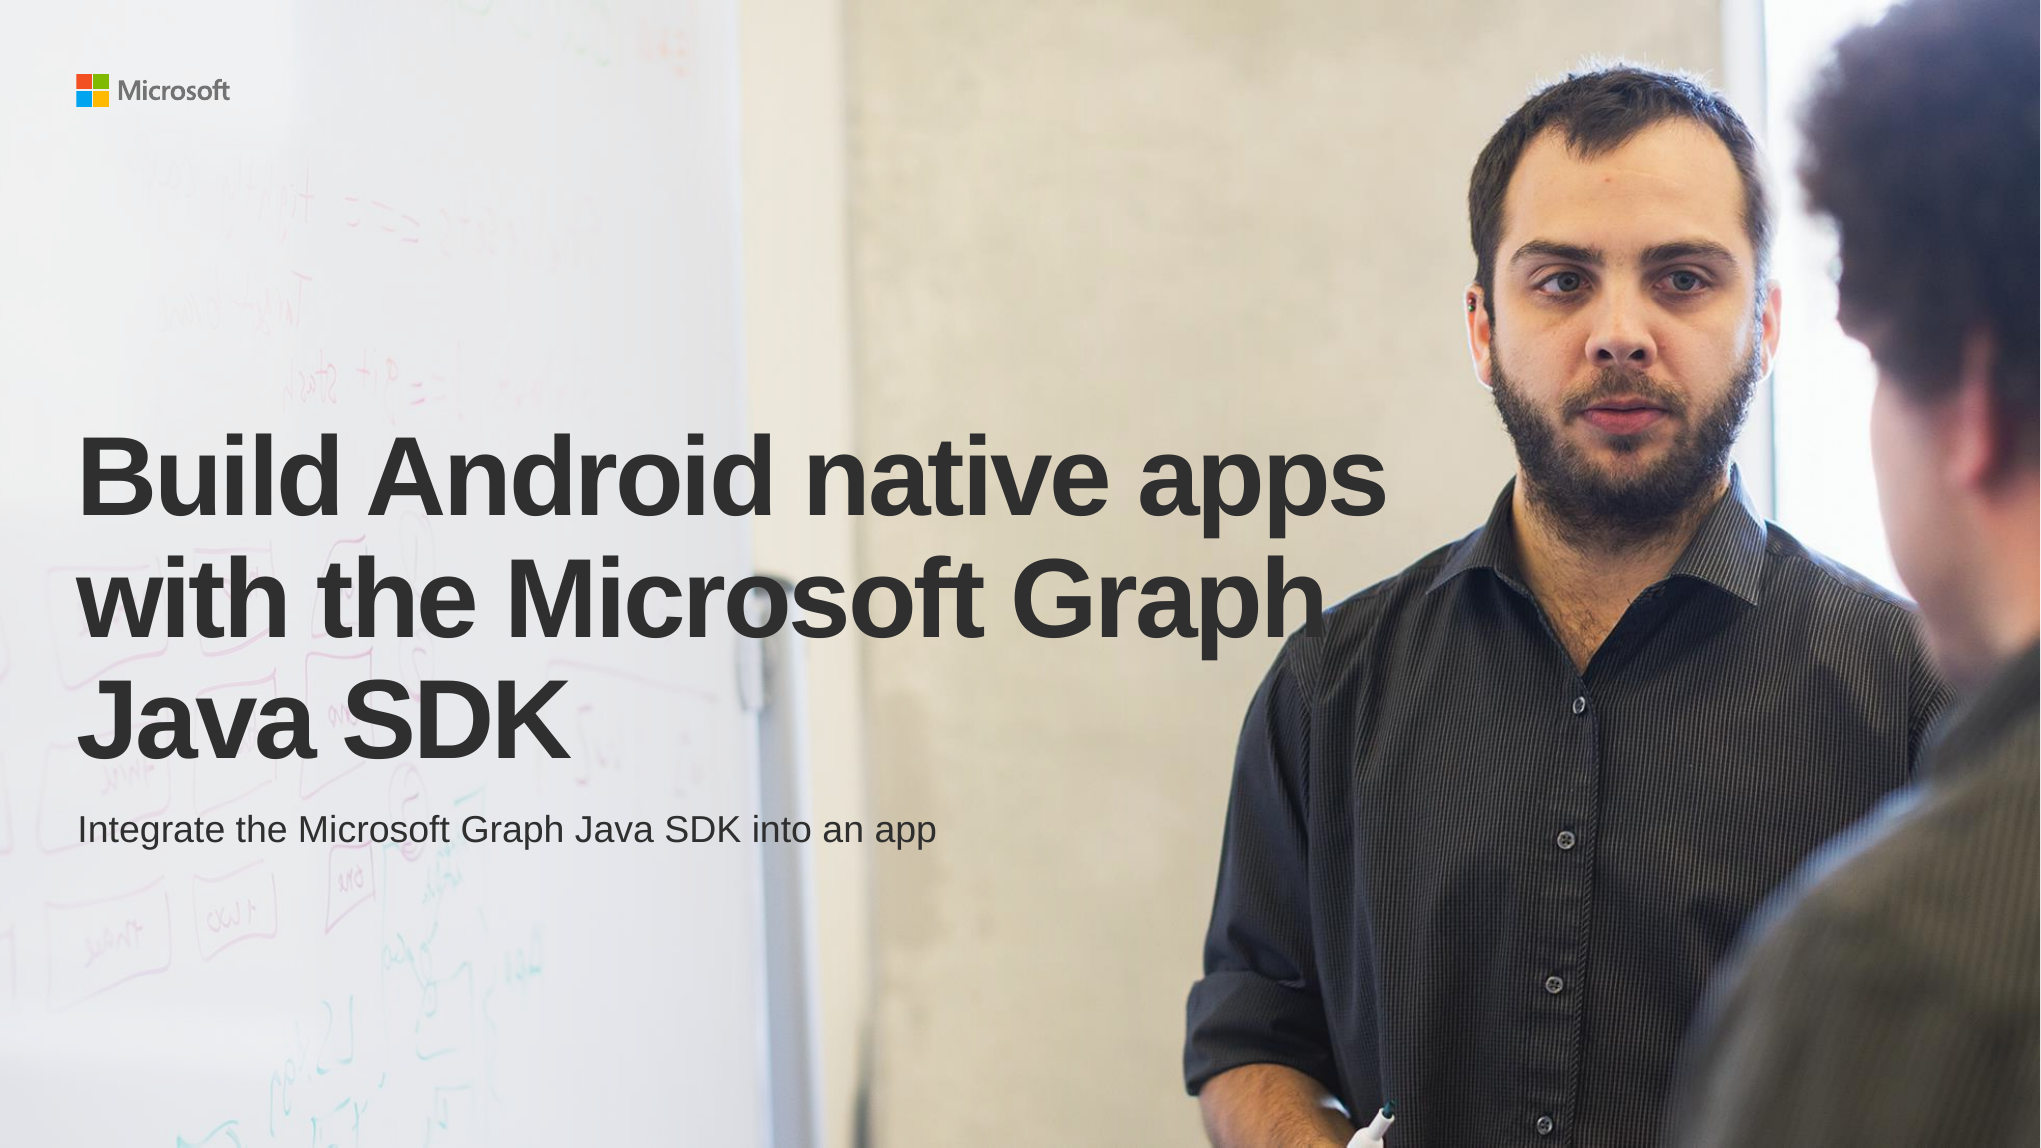

# Build Android native apps with the Microsoft Graph Java SDK
Integrate the Microsoft Graph Java SDK into an app